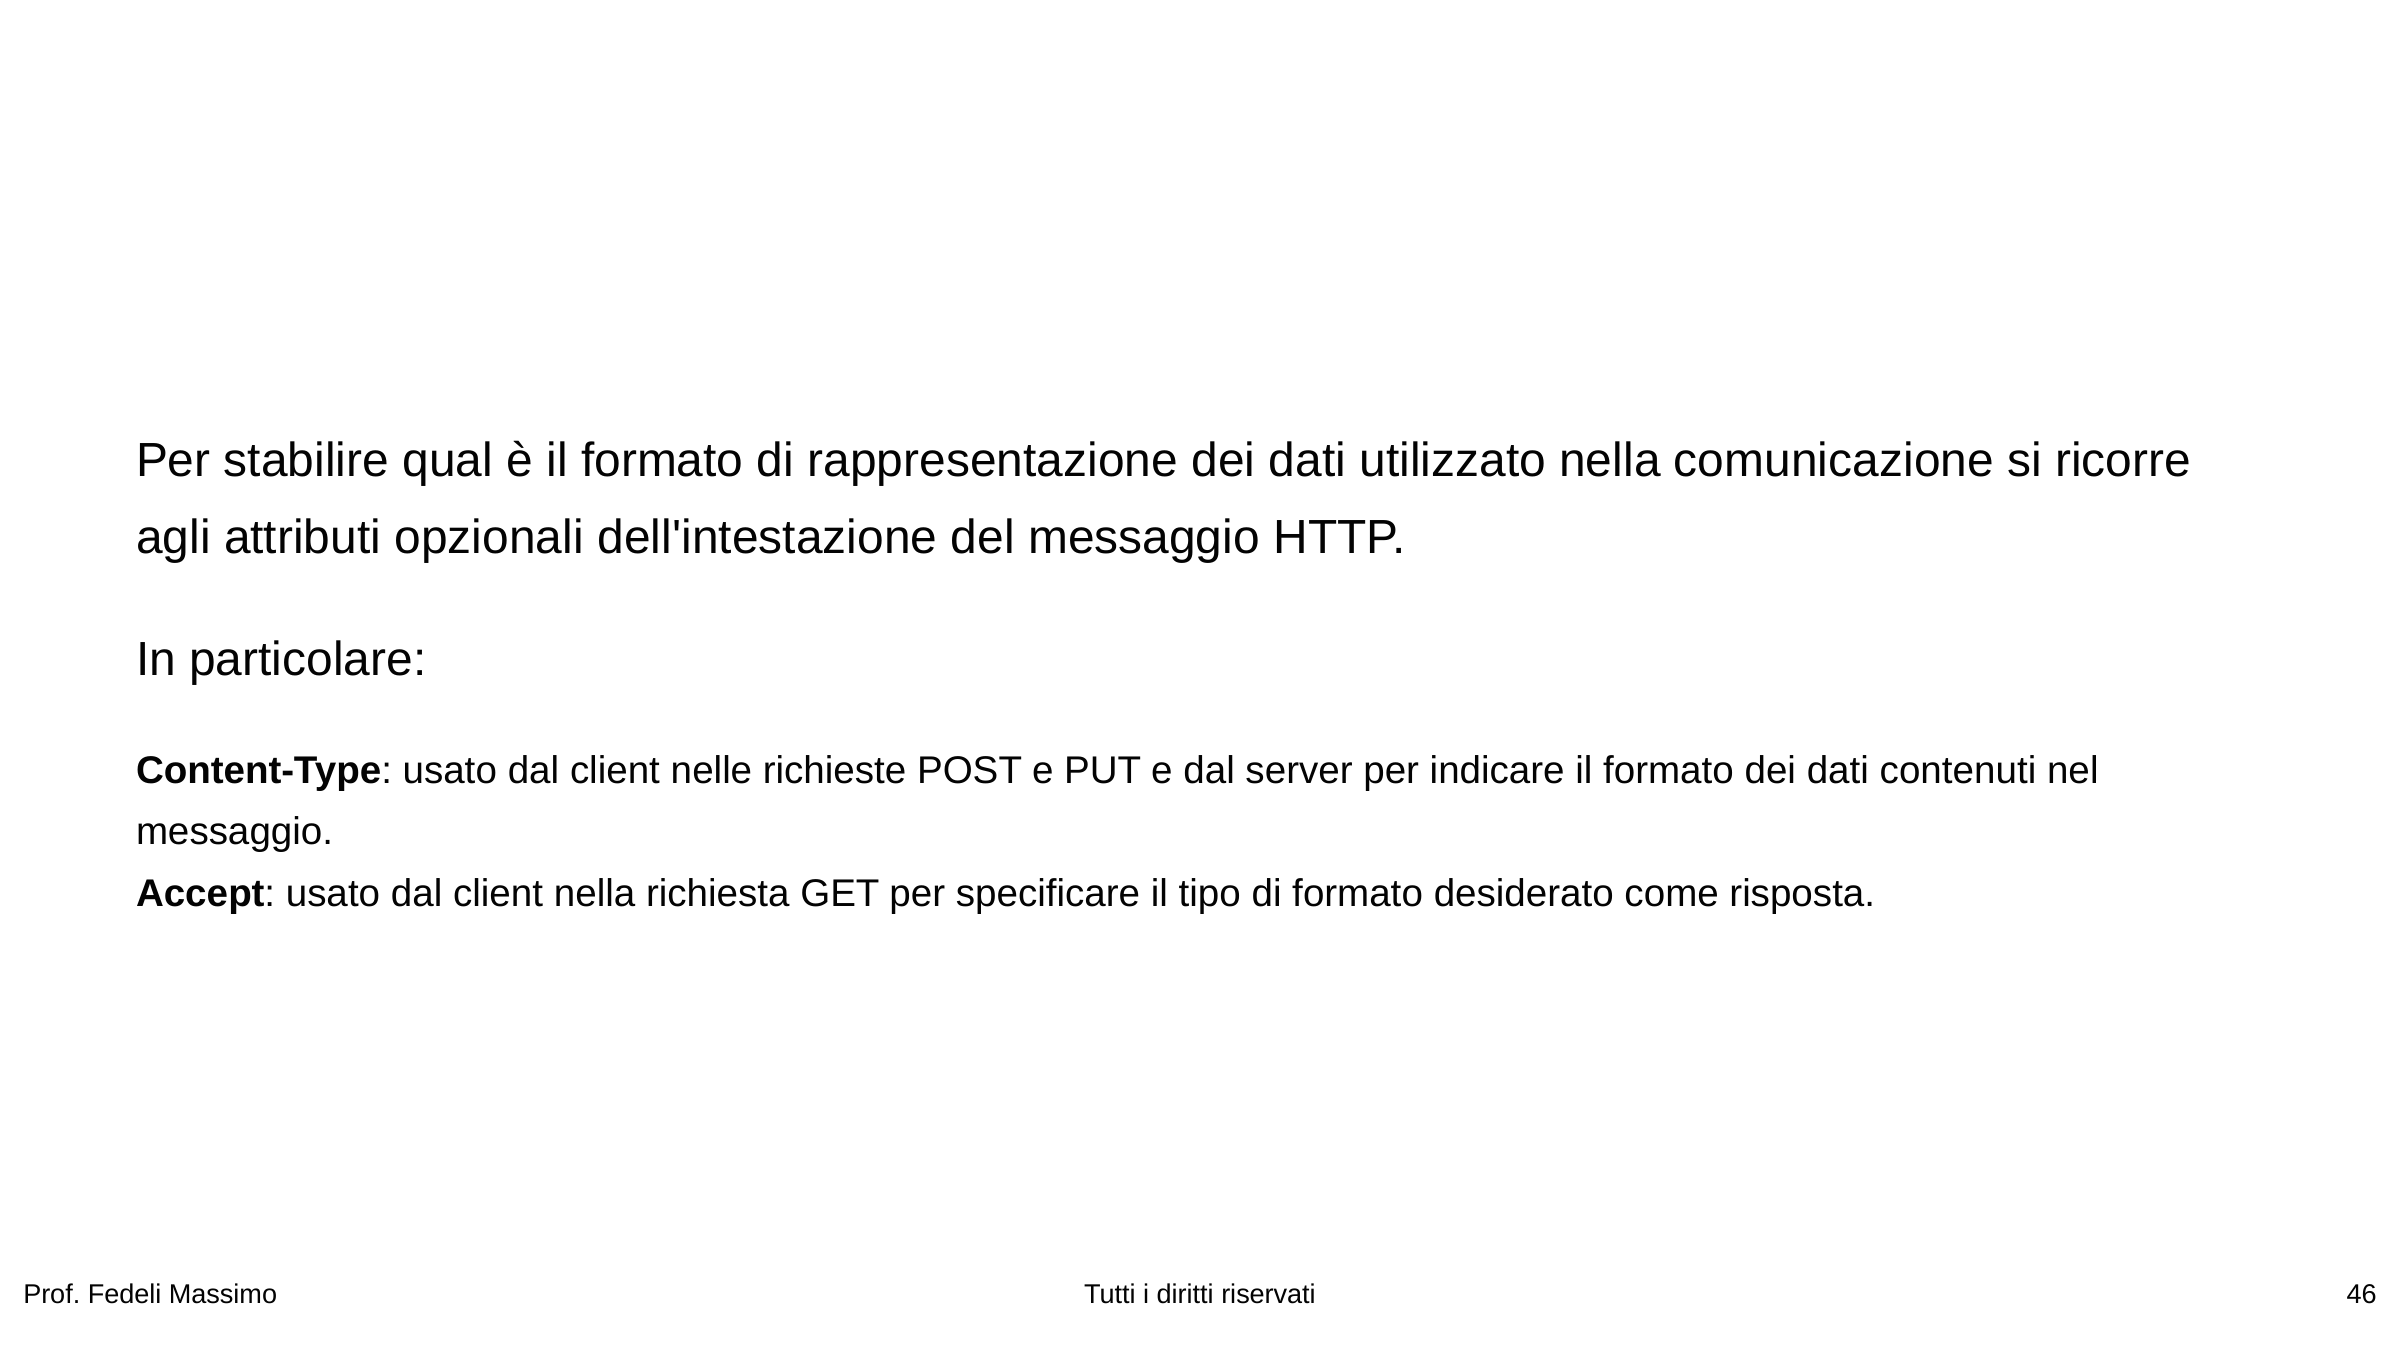

Per stabilire qual è il formato di rappresentazione dei dati utilizzato nella comunicazione si ricorre agli attributi opzionali dell'intestazione del messaggio HTTP.
In particolare:
Content-Type: usato dal client nelle richieste POST e PUT e dal server per indicare il formato dei dati contenuti nel messaggio.
Accept: usato dal client nella richiesta GET per specificare il tipo di formato desiderato come risposta.
Prof. Fedeli Massimo
Tutti i diritti riservati
46